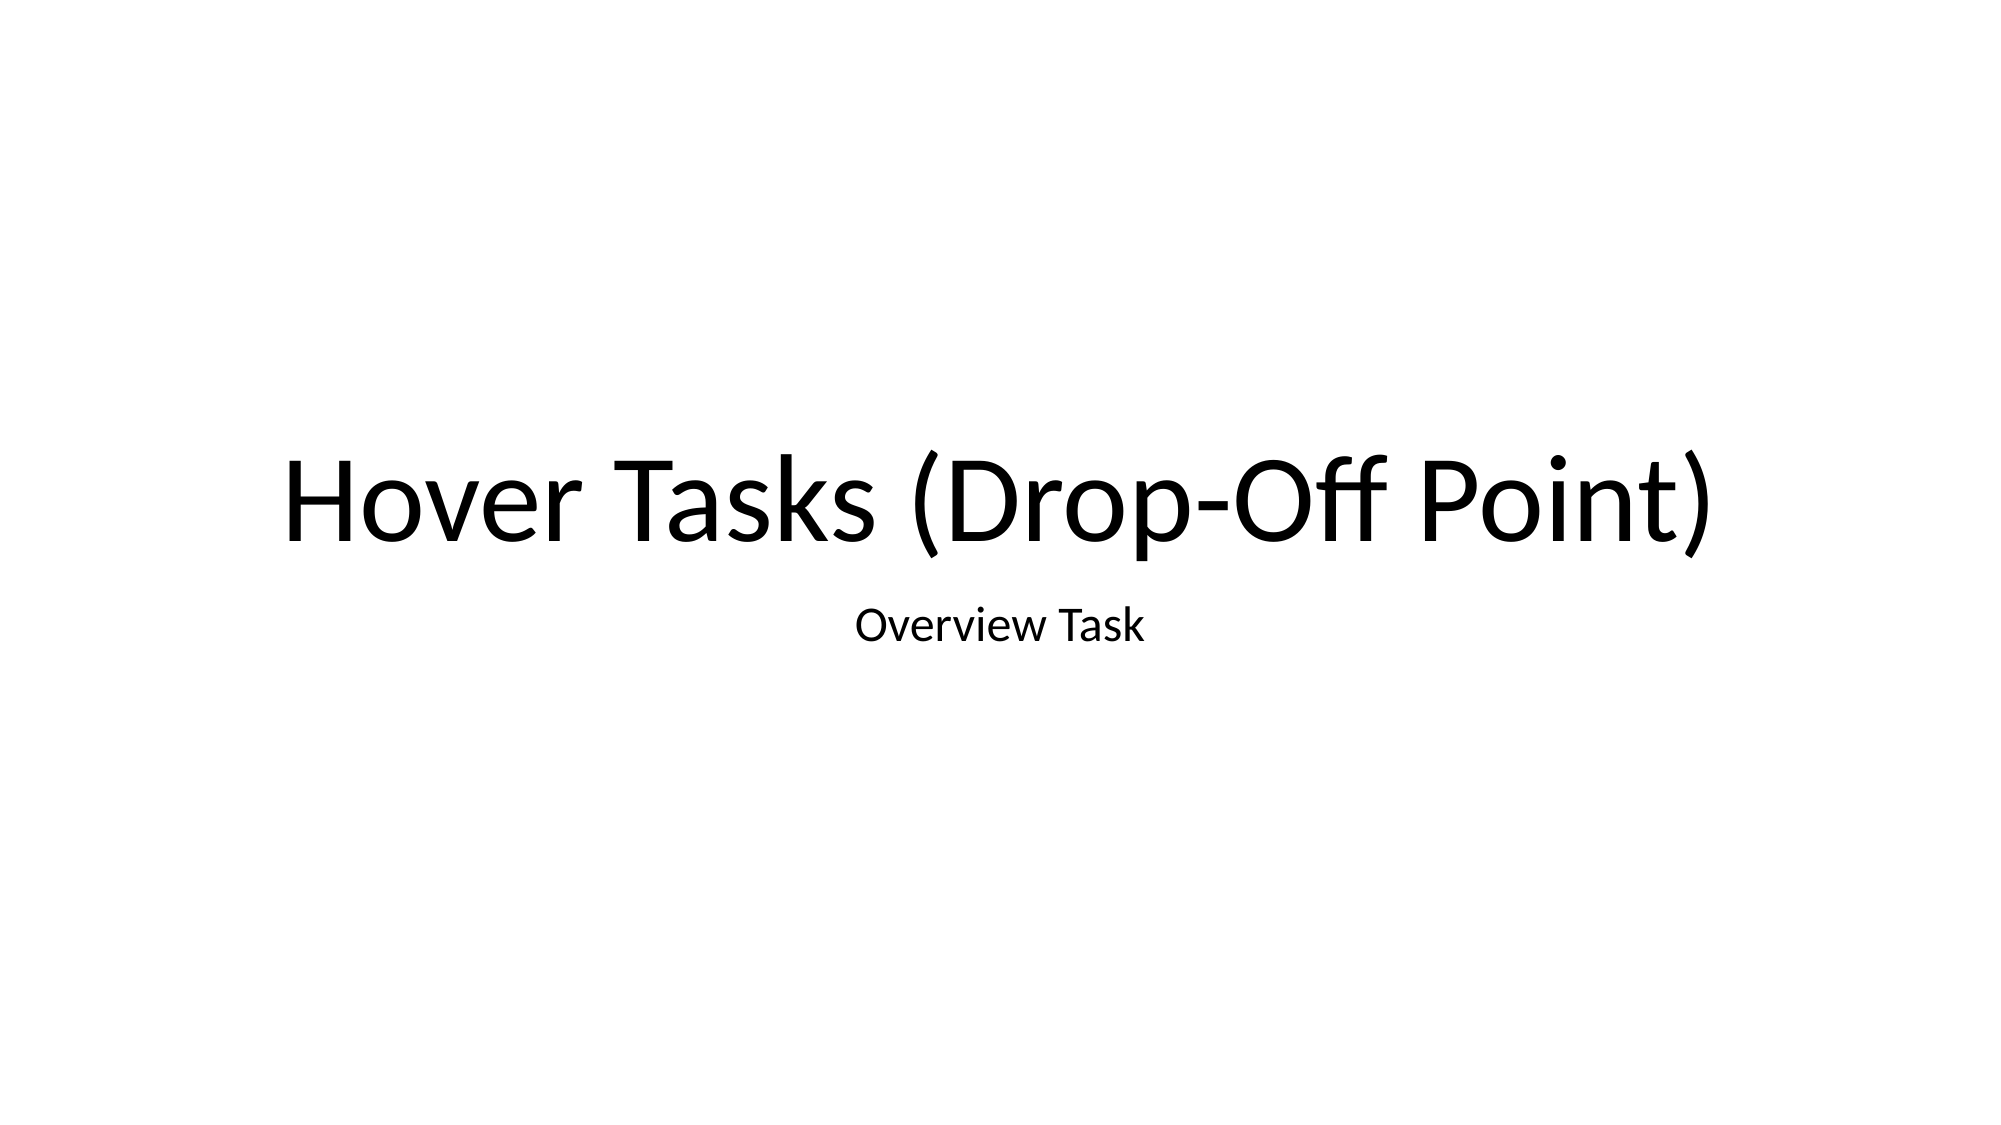

# Hover Tasks (Drop-Off Point)
Overview Task